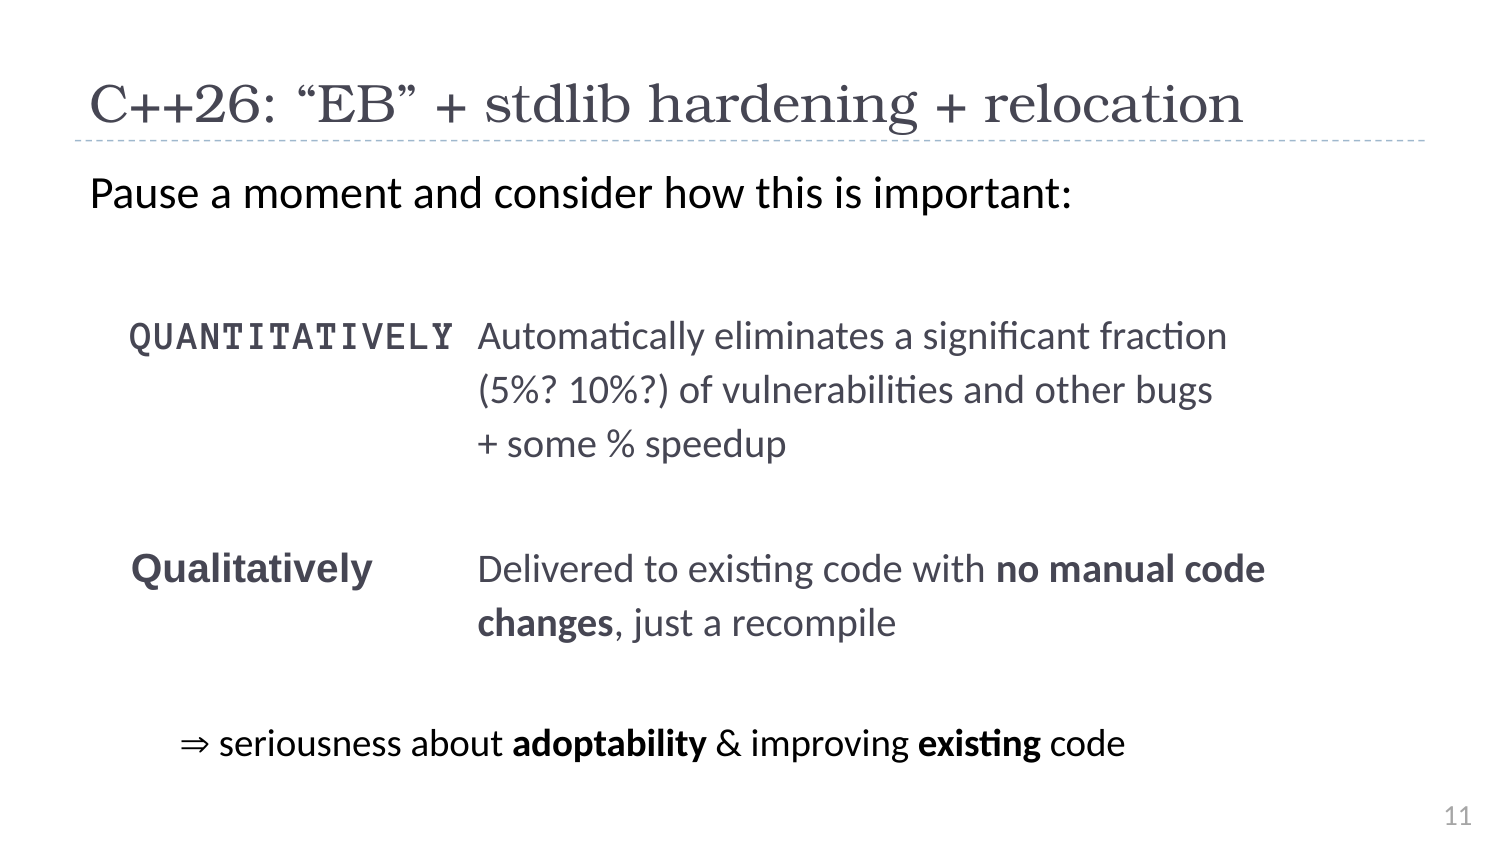

# C++26: “EB” + stdlib hardening + relocation
Pause a moment and consider how this is important:

Quantitatively 	Automatically eliminates a significant fraction
(5%? 10%?) of vulnerabilities and other bugs
+ some % speedup

Qualitatively 	Delivered to existing code with no manual code changes, just a recompile

⇒ seriousness about adoptability & improving existing code
11